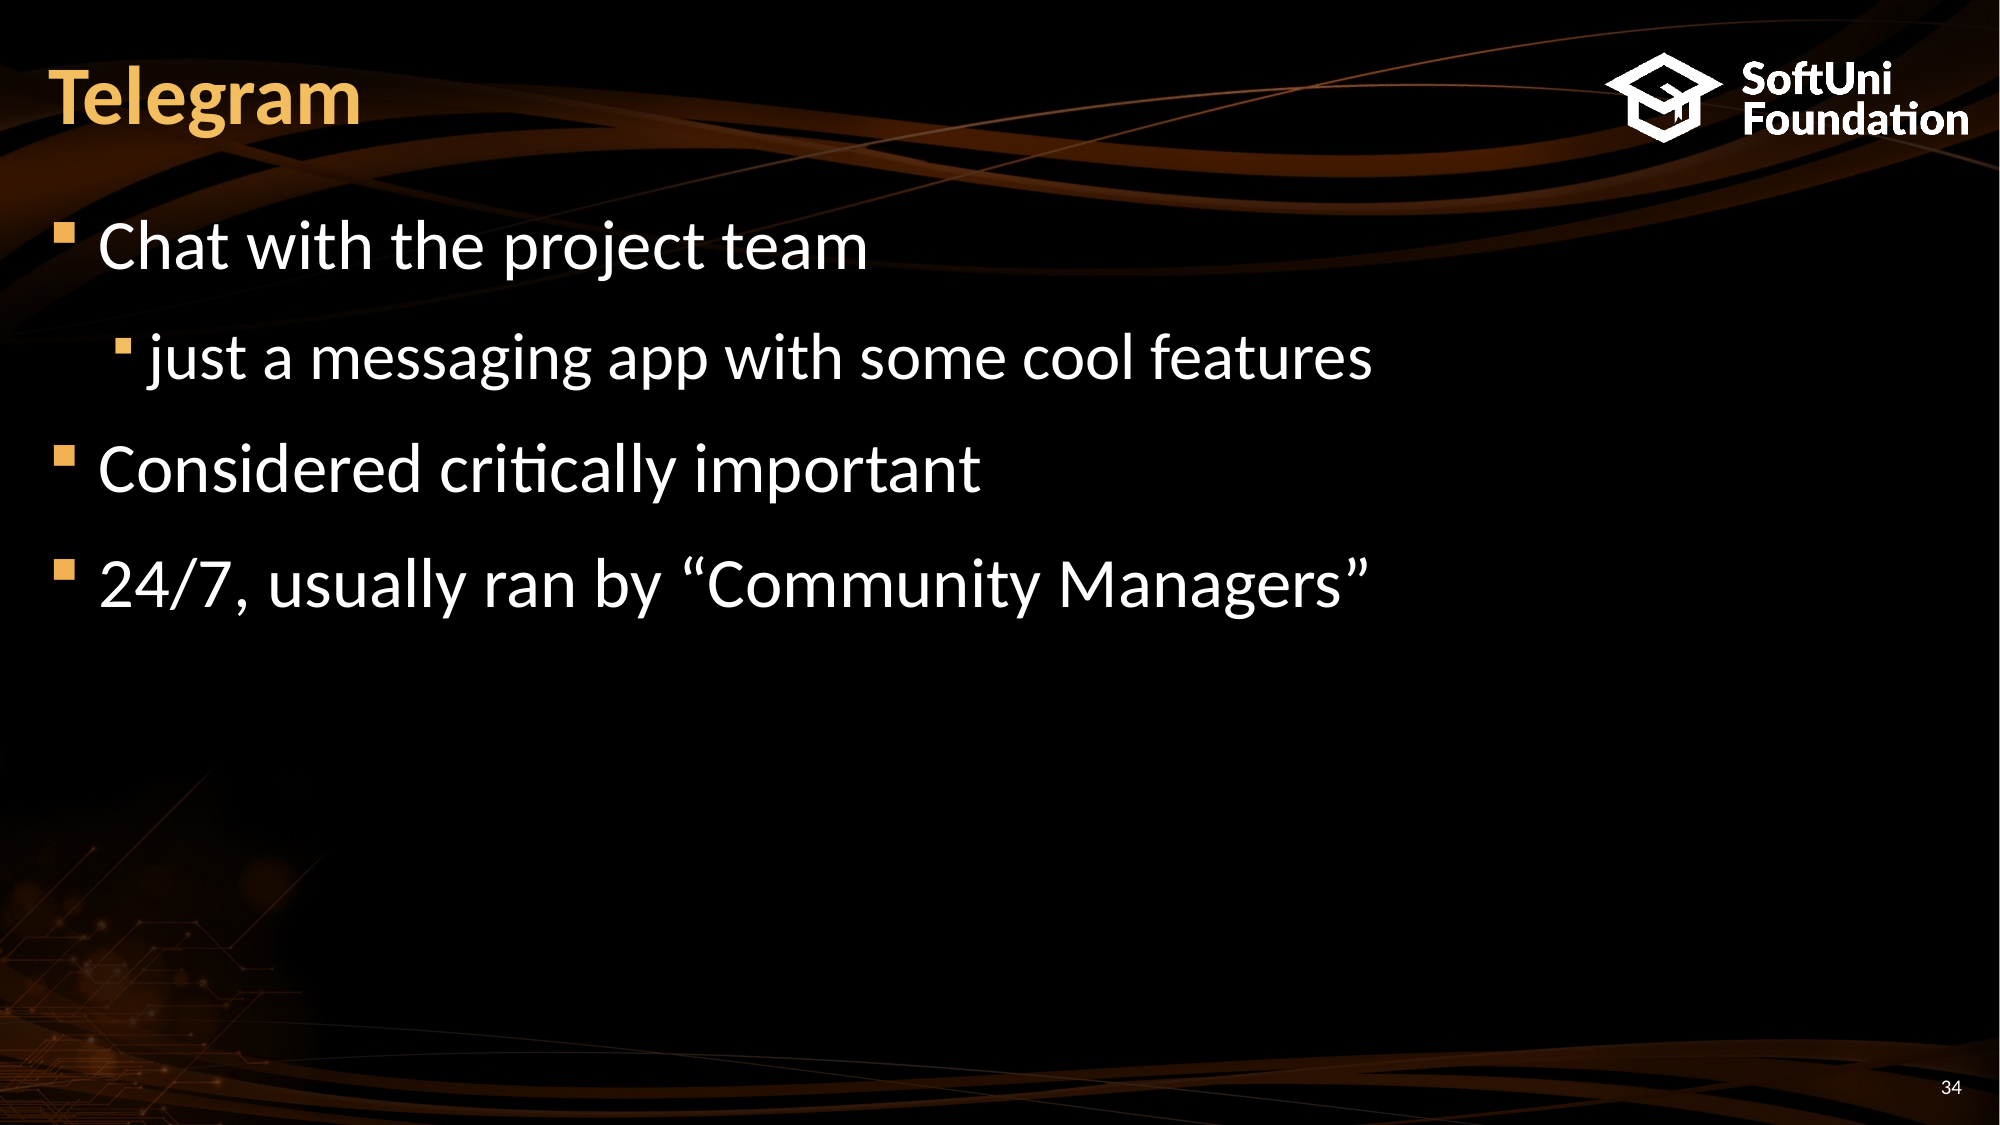

# Telegram
Chat with the project team
just a messaging app with some cool features
Considered critically important
24/7, usually ran by “Community Managers”

34